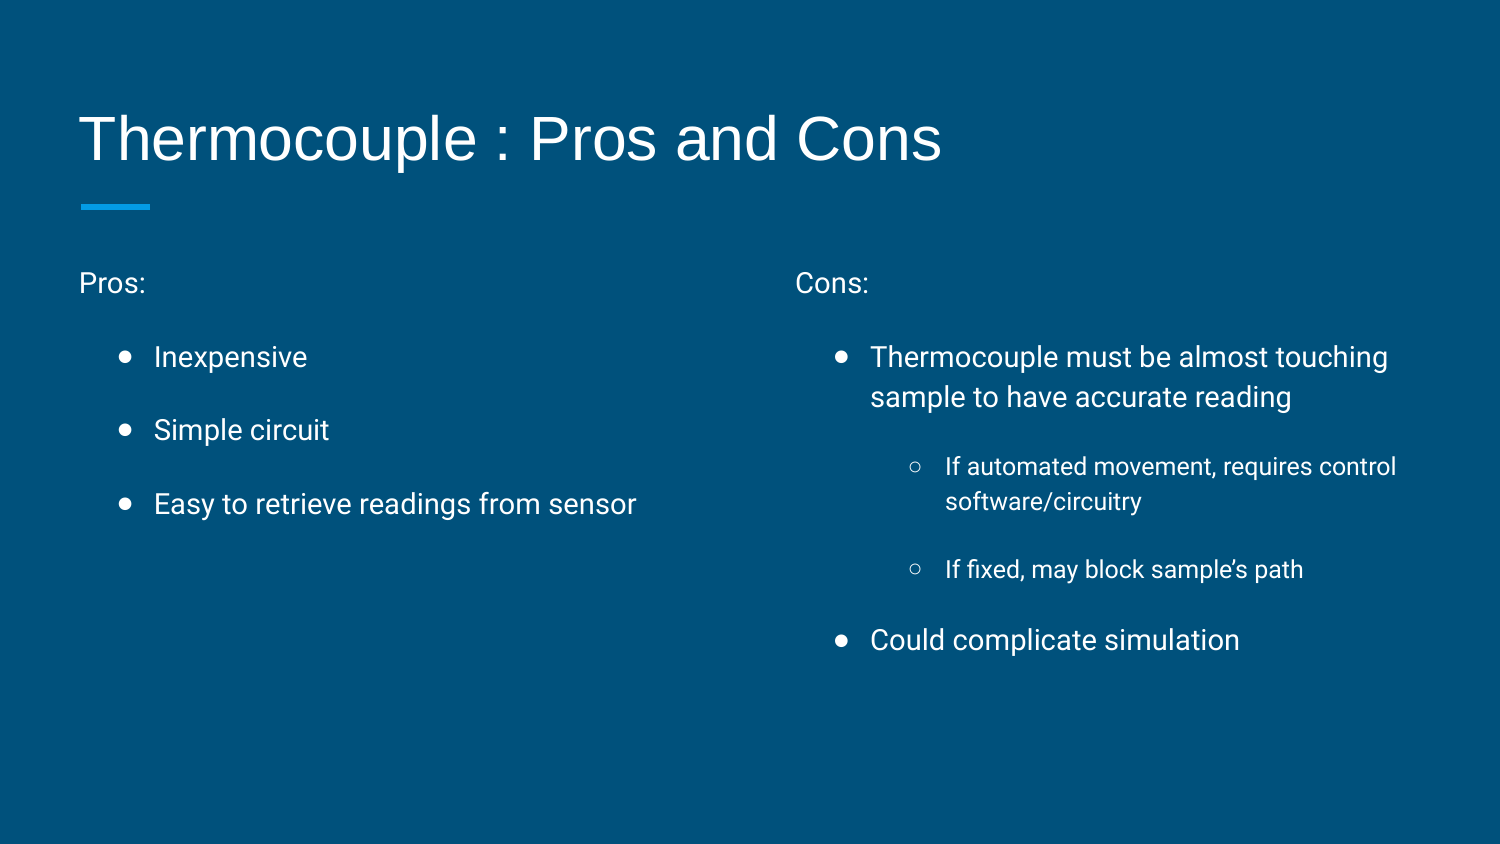

# Thermocouple : Pros and Cons
Pros:
Inexpensive
Simple circuit
Easy to retrieve readings from sensor
Cons:
Thermocouple must be almost touching sample to have accurate reading
If automated movement, requires control software/circuitry
If fixed, may block sample’s path
Could complicate simulation